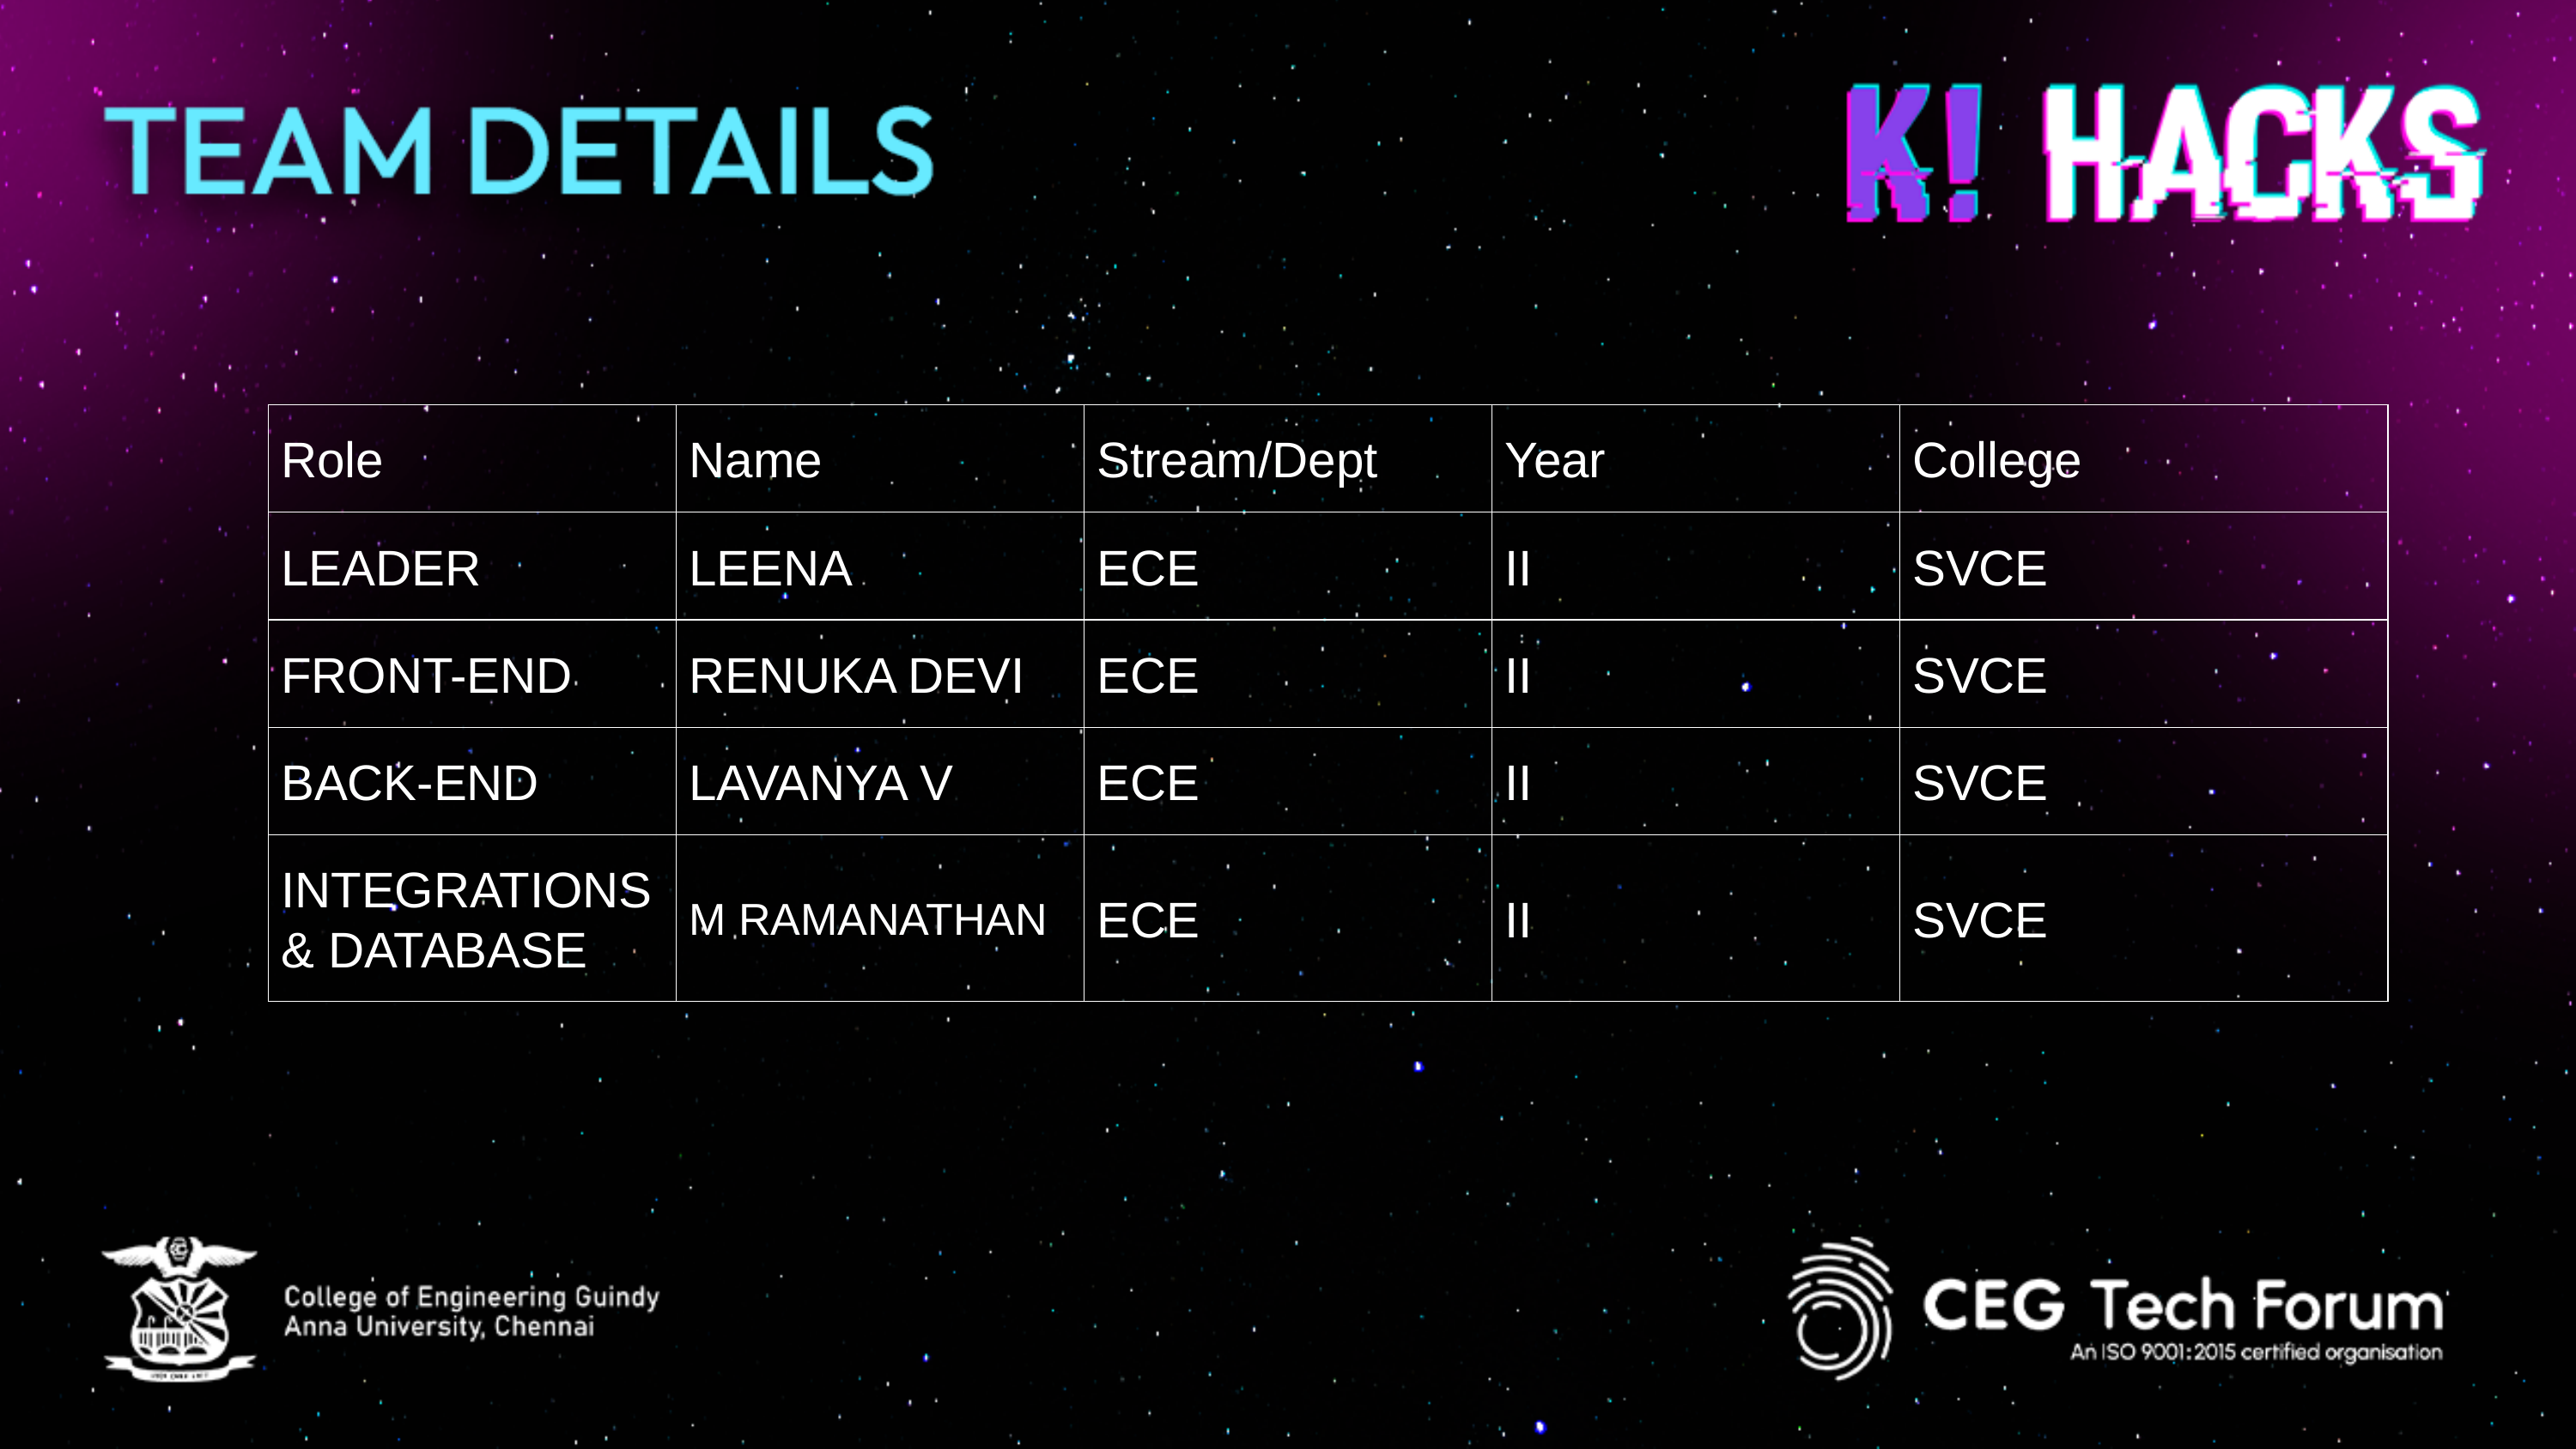

| Role | Name | Stream/Dept | Year | College |
| --- | --- | --- | --- | --- |
| LEADER | LEENA | ECE | II | SVCE |
| FRONT-END | RENUKA DEVI | ECE | II | SVCE |
| BACK-END | LAVANYA V | ECE | II | SVCE |
| INTEGRATIONS & DATABASE | M RAMANATHAN | ECE | II | SVCE |